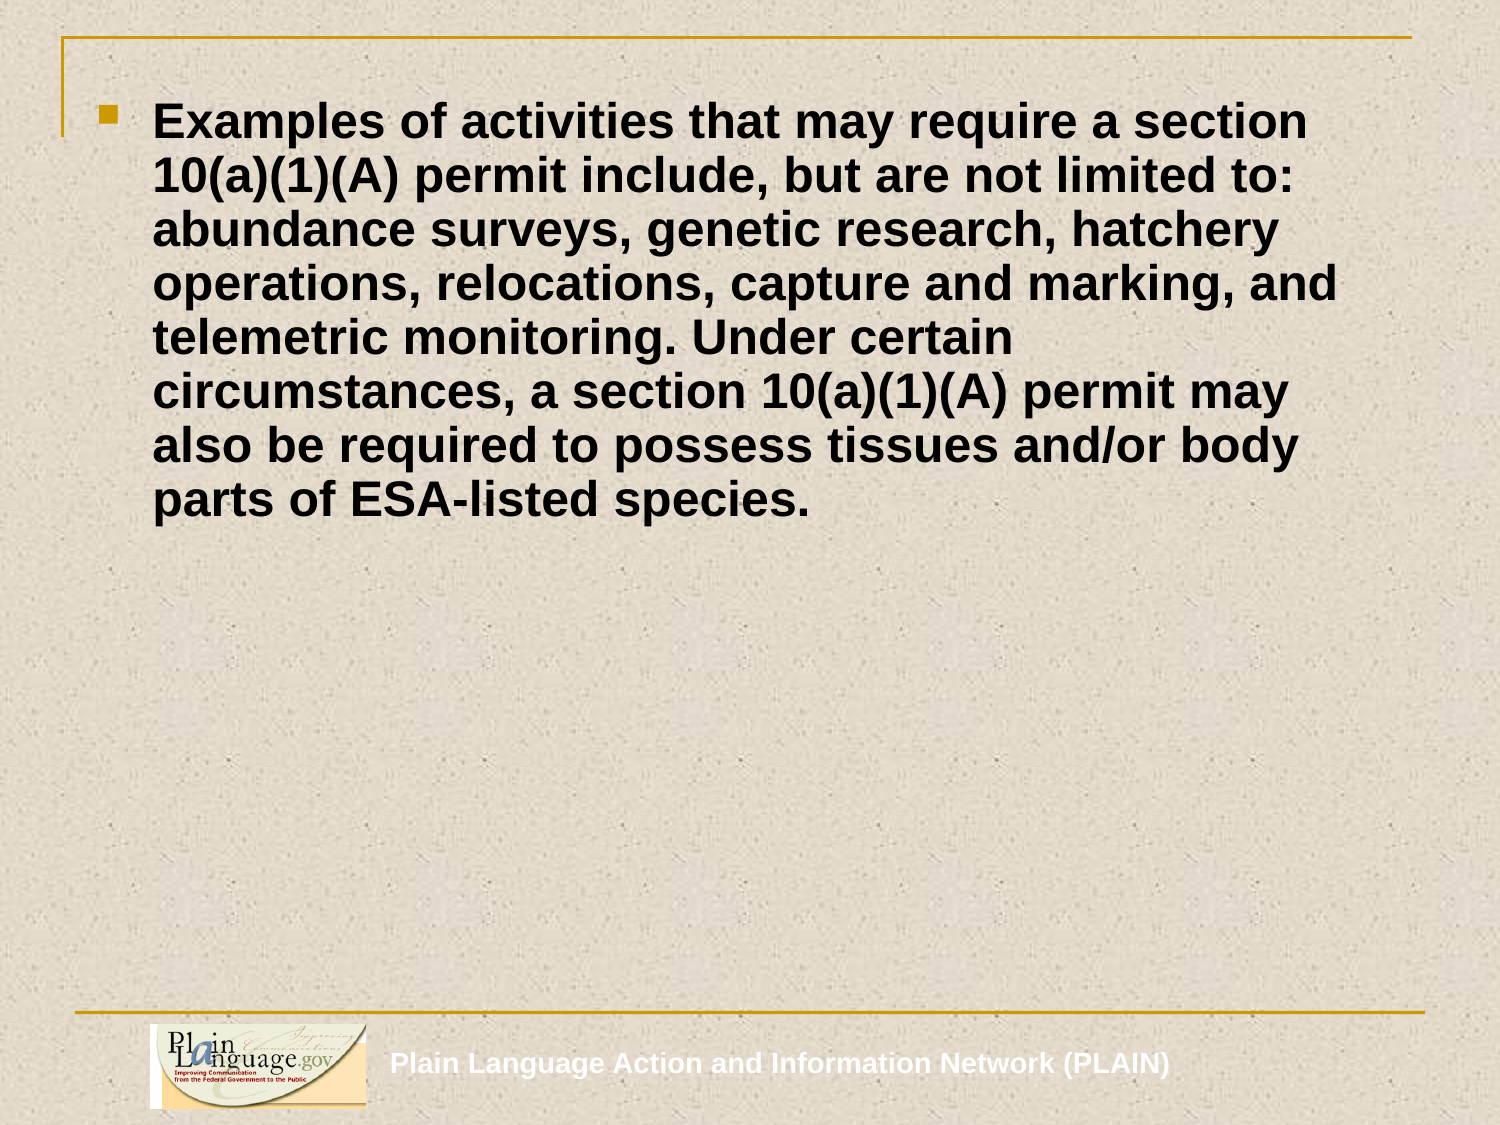

Examples of activities that may require a section 10(a)(1)(A) permit include, but are not limited to: abundance surveys, genetic research, hatchery operations, relocations, capture and marking, and telemetric monitoring. Under certain circumstances, a section 10(a)(1)(A) permit may also be required to possess tissues and/or body parts of ESA-listed species.